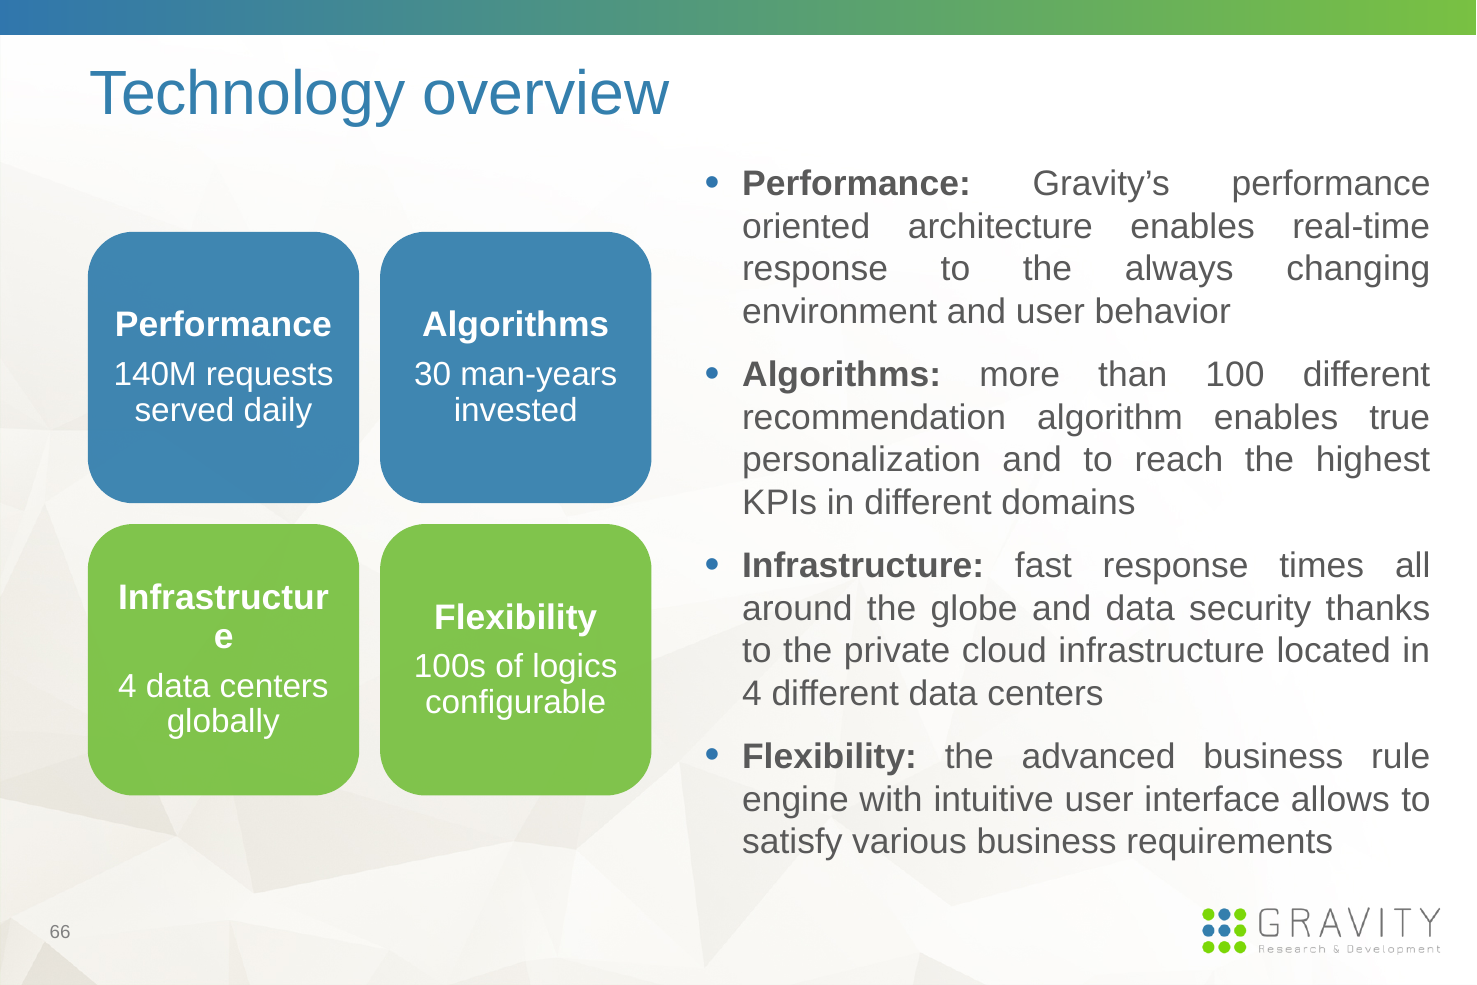

# Technology overview
Performance: Gravity’s performance oriented architecture enables real-time response to the always changing environment and user behavior
Algorithms: more than 100 different recommendation algorithm enables true personalization and to reach the highest KPIs in different domains
Infrastructure: fast response times all around the globe and data security thanks to the private cloud infrastructure located in 4 different data centers
Flexibility: the advanced business rule engine with intuitive user interface allows to satisfy various business requirements

Performance
140M requests served daily

Algorithms
30 man-years invested

Infrastructure
4 data centers globally

Flexibility
100s of logics configurable
66